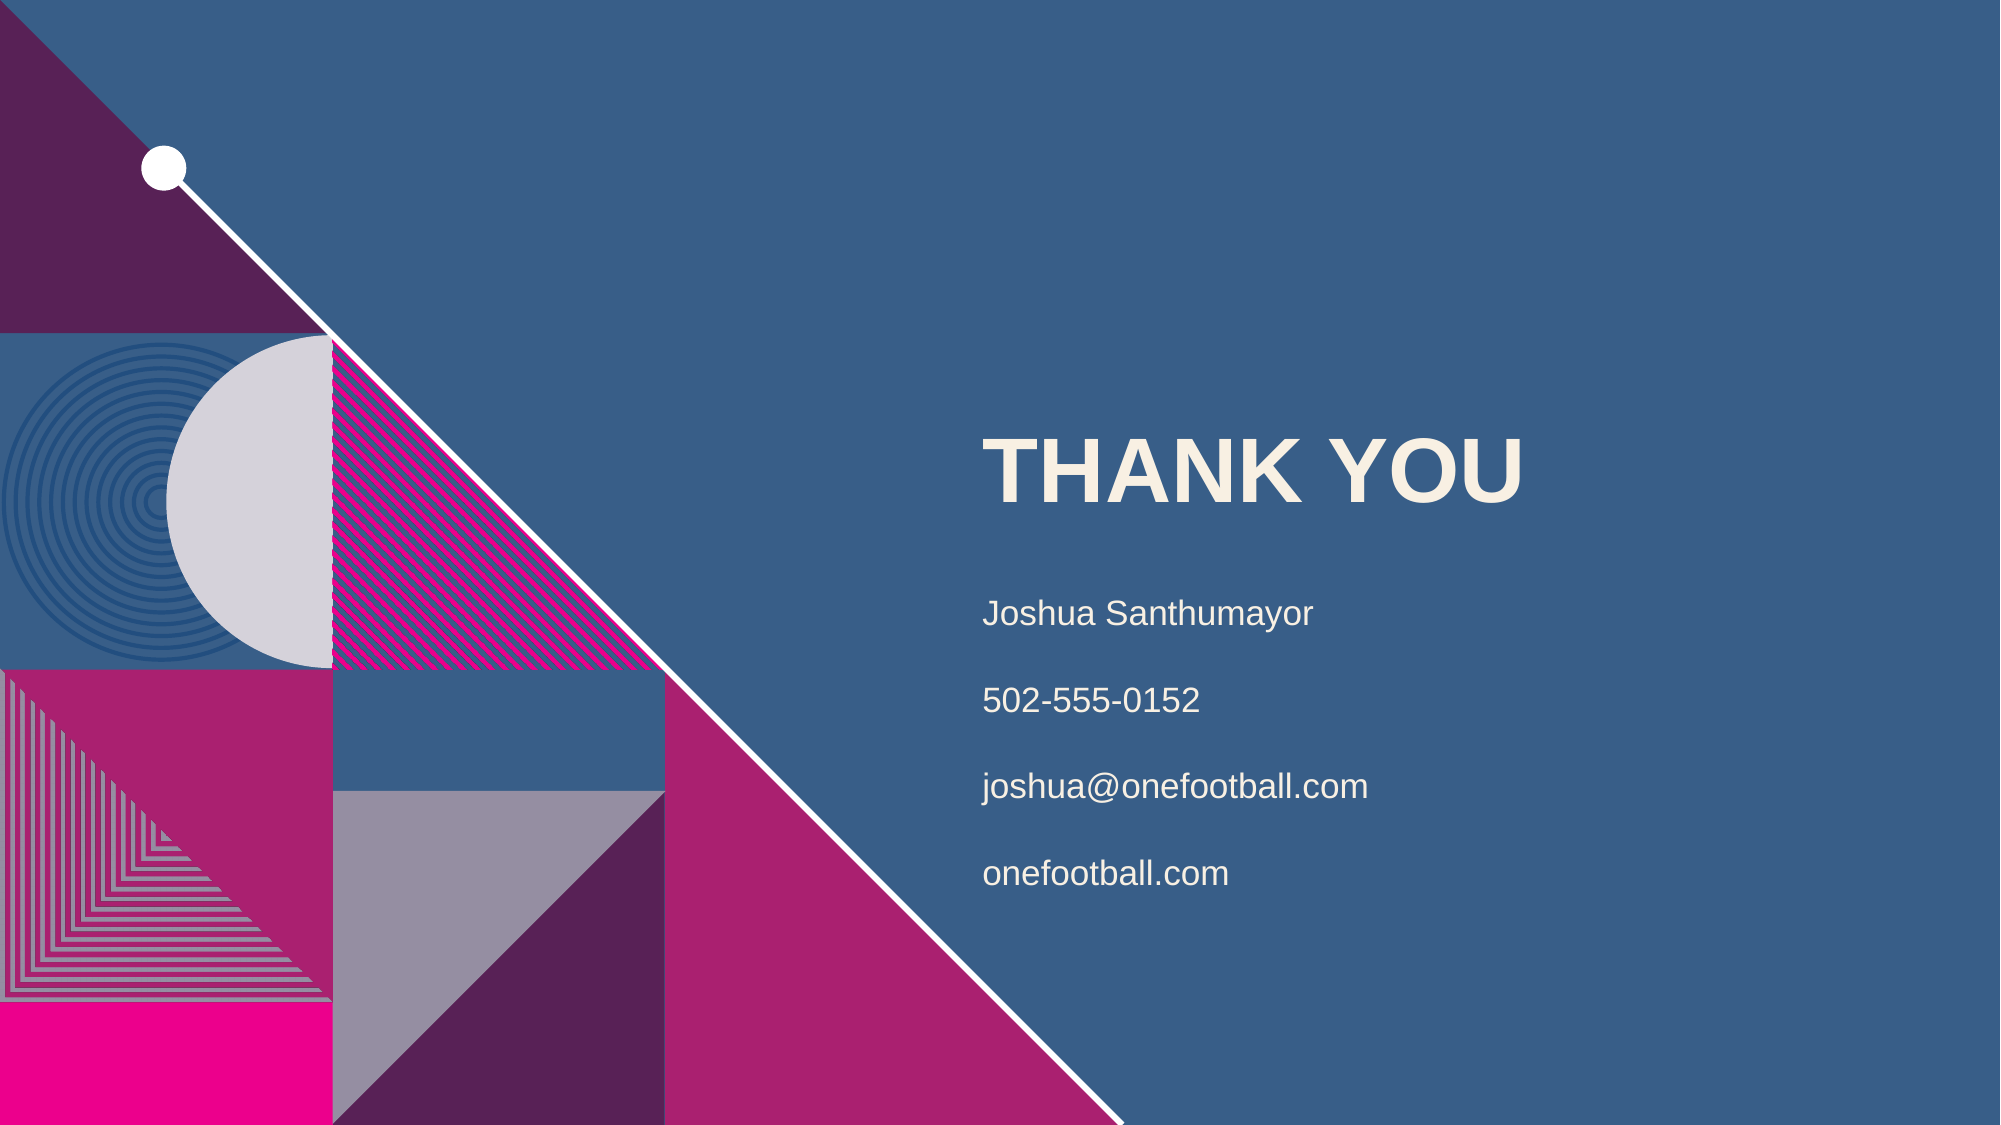

# THANK YOU
Joshua Santhumayor
502-555-0152​
joshua@onefootball.com​
onefootball.com